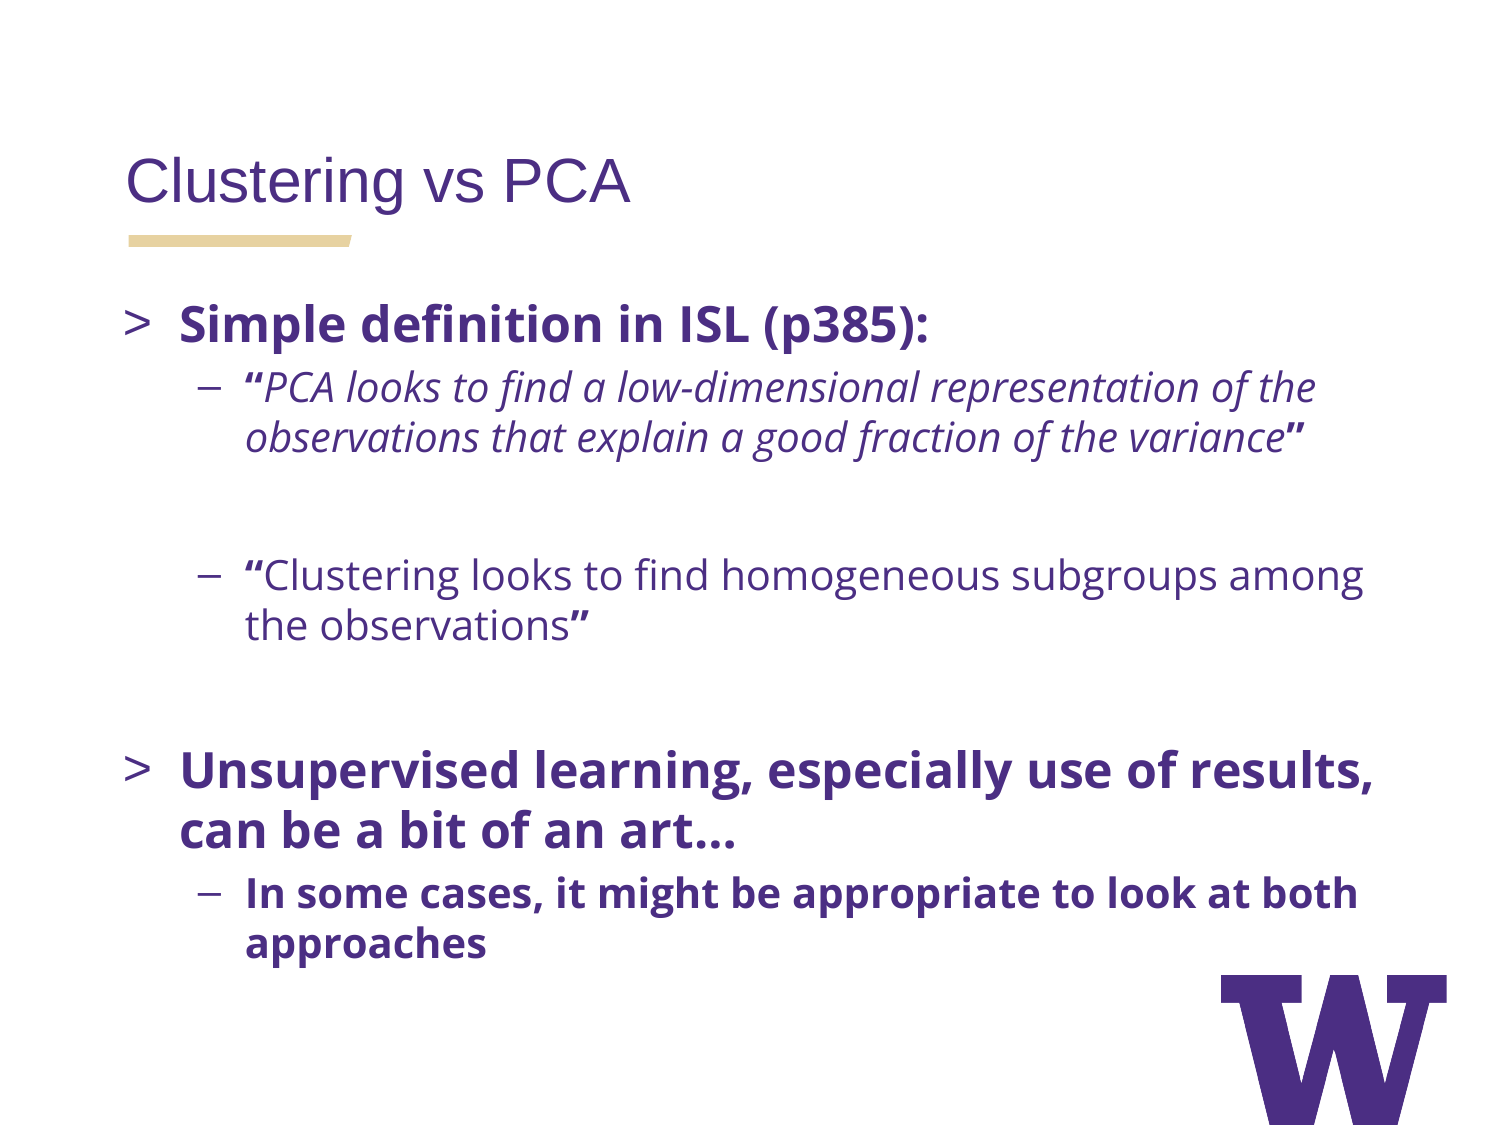

Clustering vs PCA
Simple definition in ISL (p385):
“PCA looks to find a low-dimensional representation of the observations that explain a good fraction of the variance”

“Clustering looks to find homogeneous subgroups among the observations”

Unsupervised learning, especially use of results, can be a bit of an art…
In some cases, it might be appropriate to look at both approaches